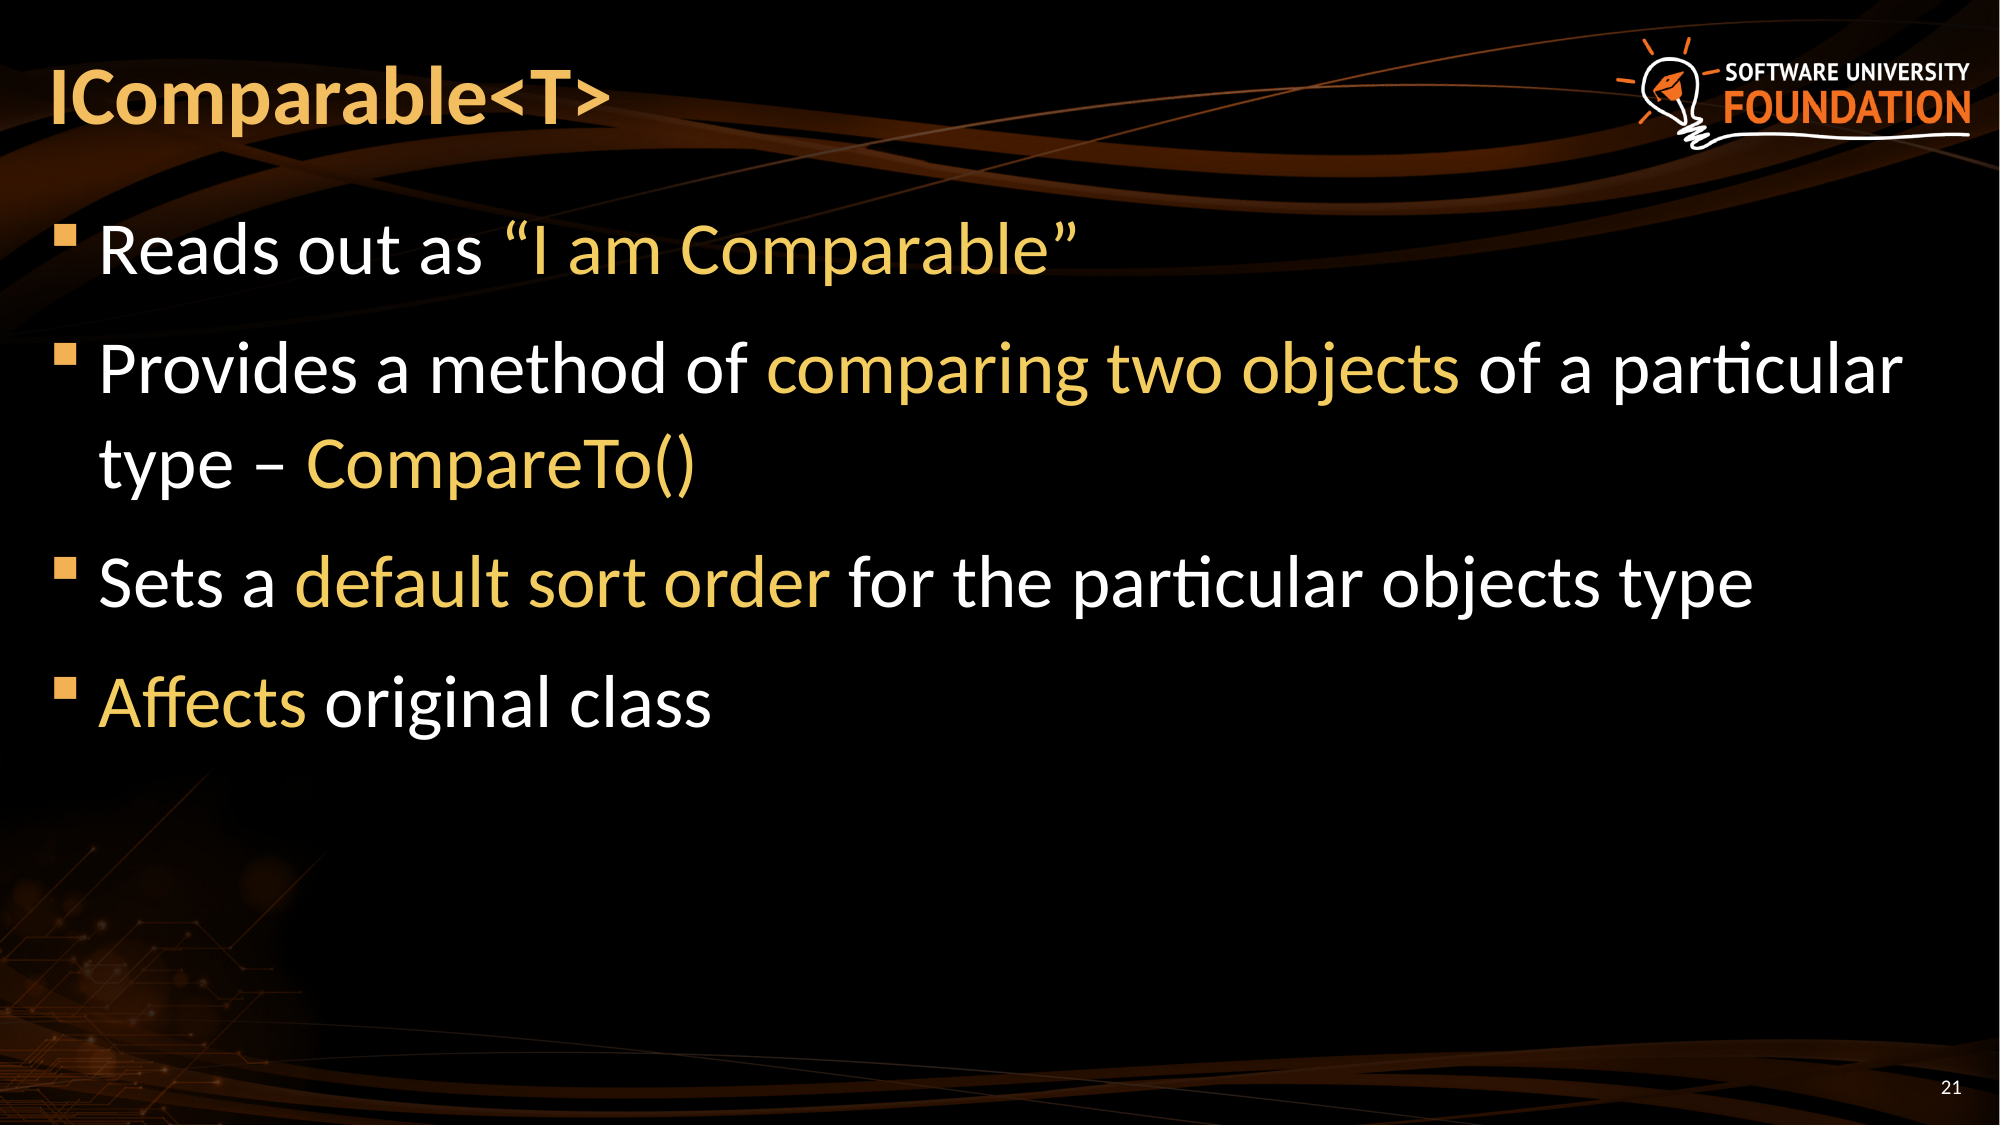

# IComparable<T>
Reads out as “I am Comparable”
Provides a method of comparing two objects of a particular type – CompareTo()
Sets a default sort order for the particular objects type
Affects original class
21